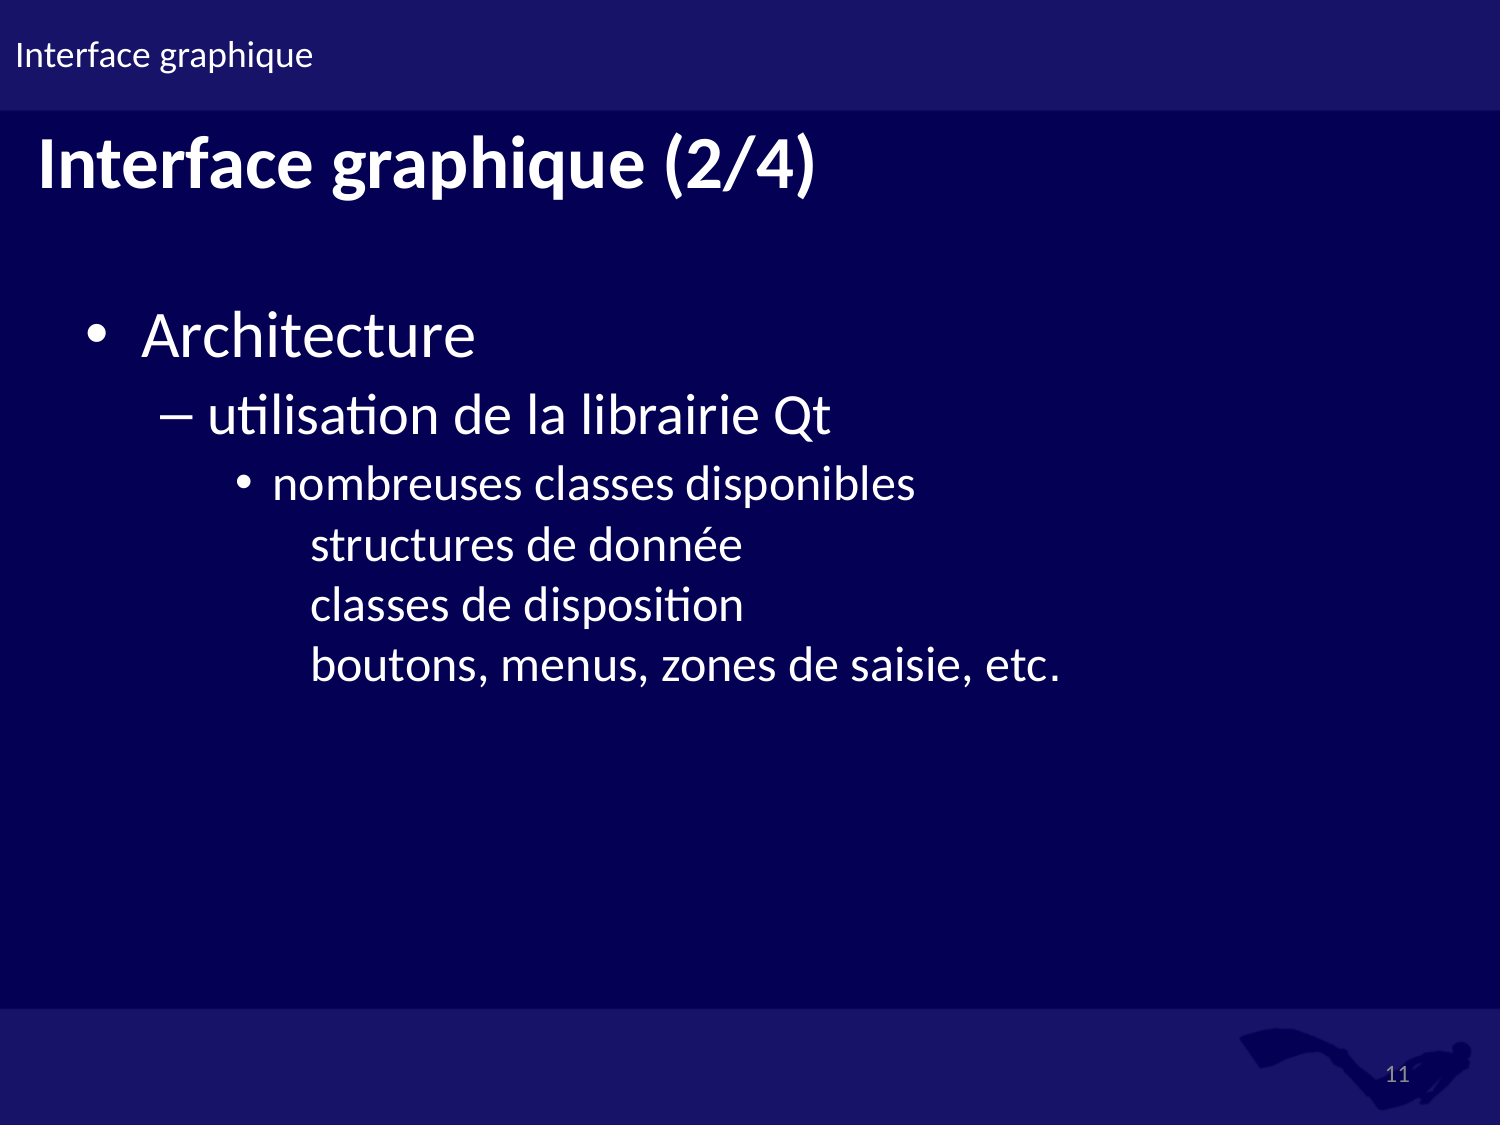

# Interface graphique
Interface graphique (2/4)
Architecture
utilisation de la librairie Qt
nombreuses classes disponibles
structures de donnée
classes de disposition
boutons, menus, zones de saisie, etc.
11